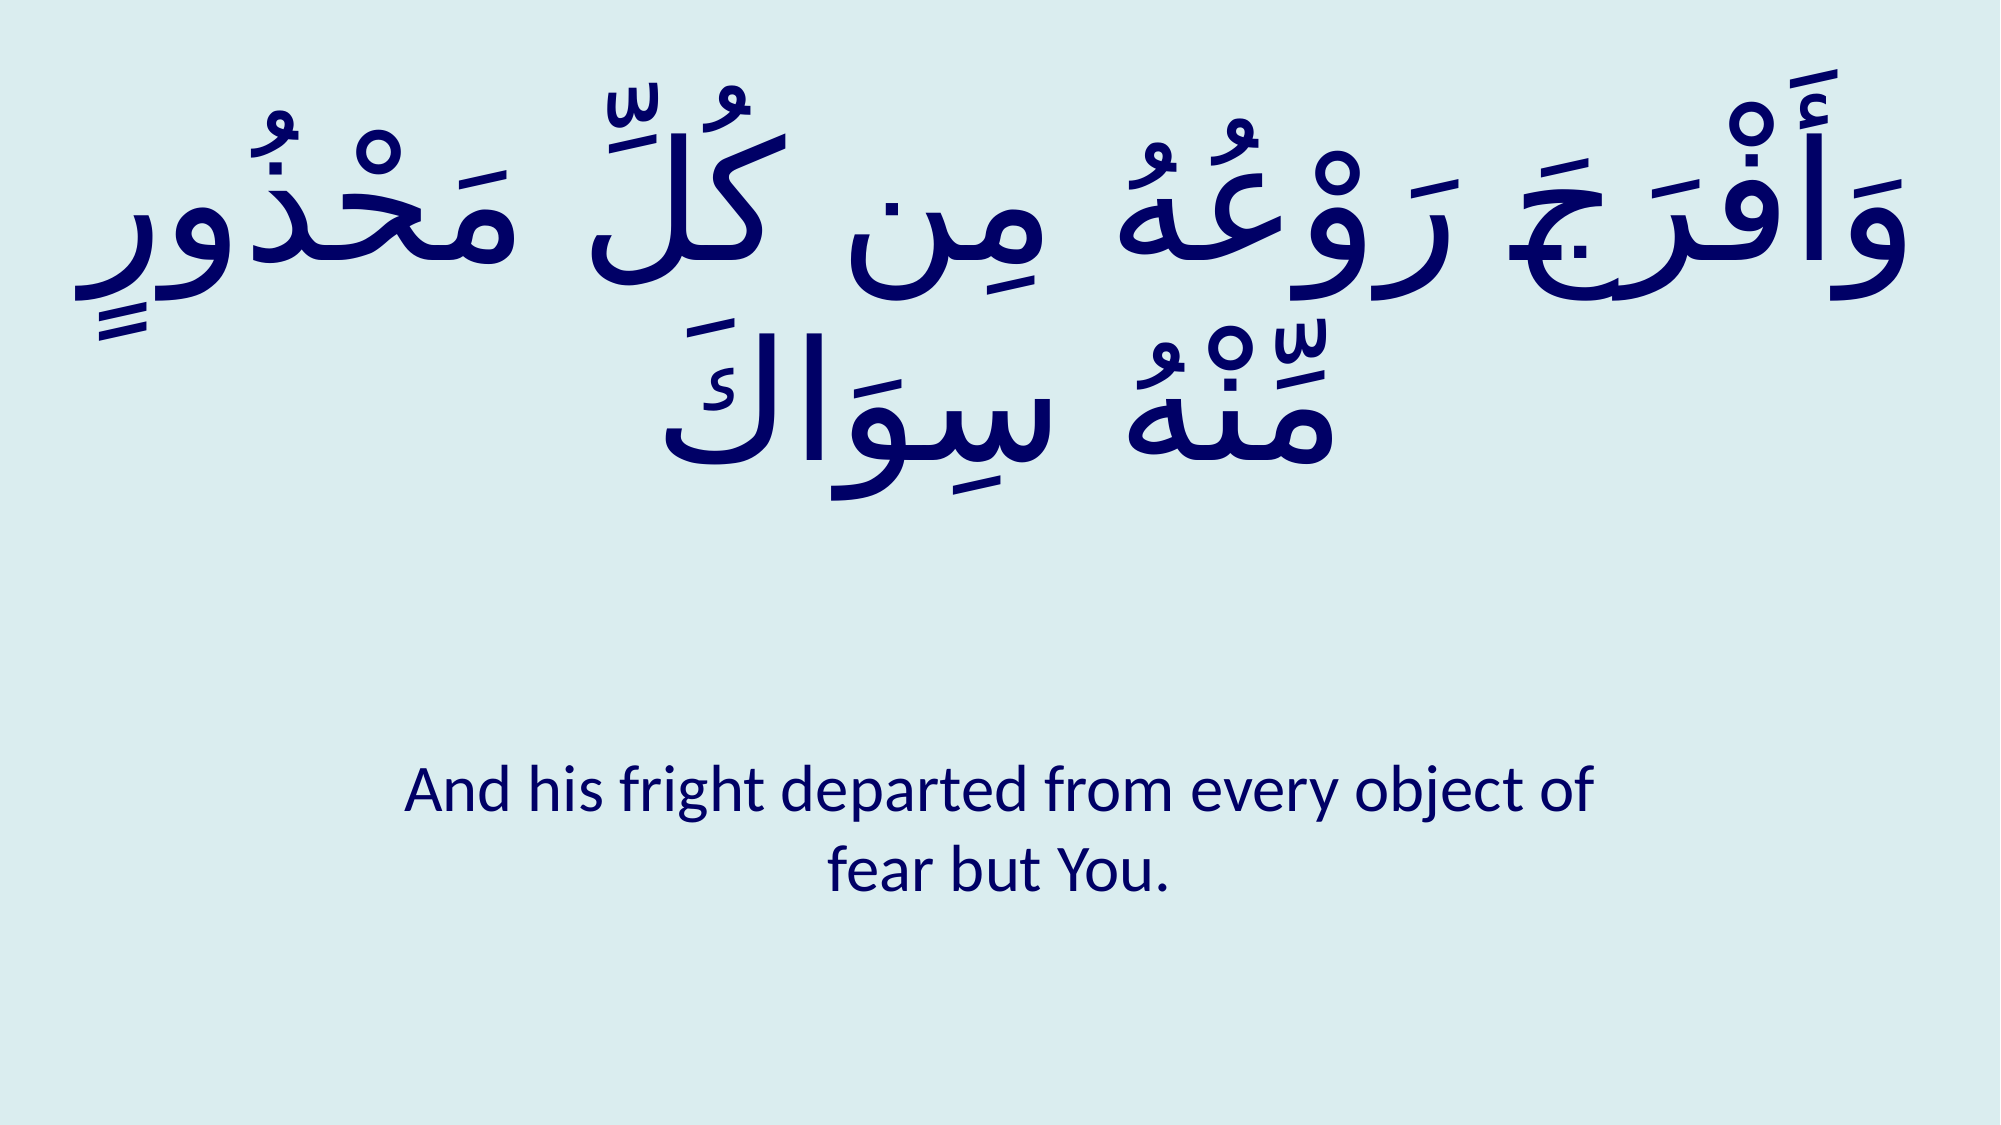

# وَأَفْرَجَ رَوْعُهُ مِن كُلِّ مَحْذُورٍ مِّنْهُ سِوَاكَ
And his fright departed from every object of fear but You.